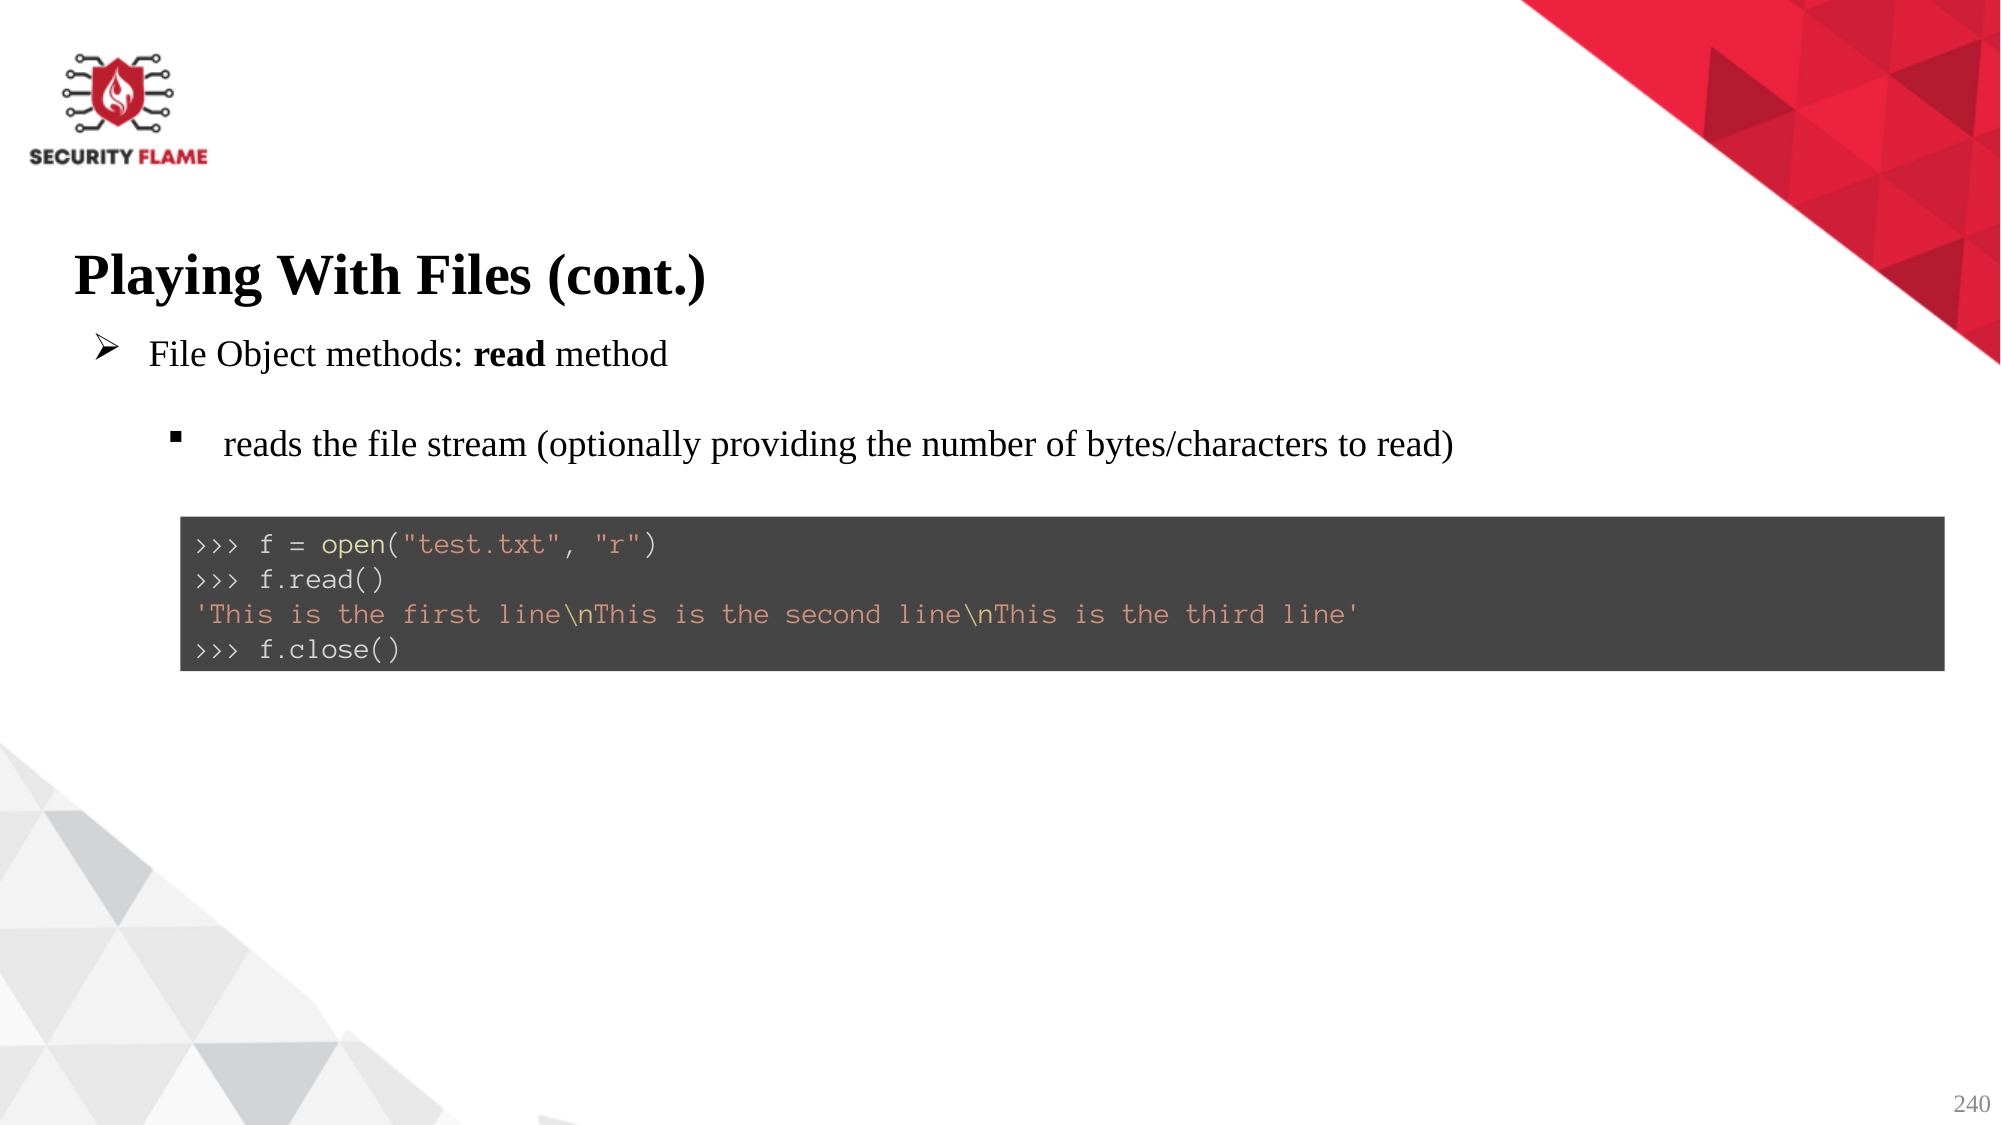

Playing With Files (cont.)
File Object methods: read method
reads the file stream (optionally providing the number of bytes/characters to read)
>>> f = open("test.txt", "r")
>>> f.read()
'This is the first line\nThis is the second line\nThis is the third line'
>>> f.close()
240